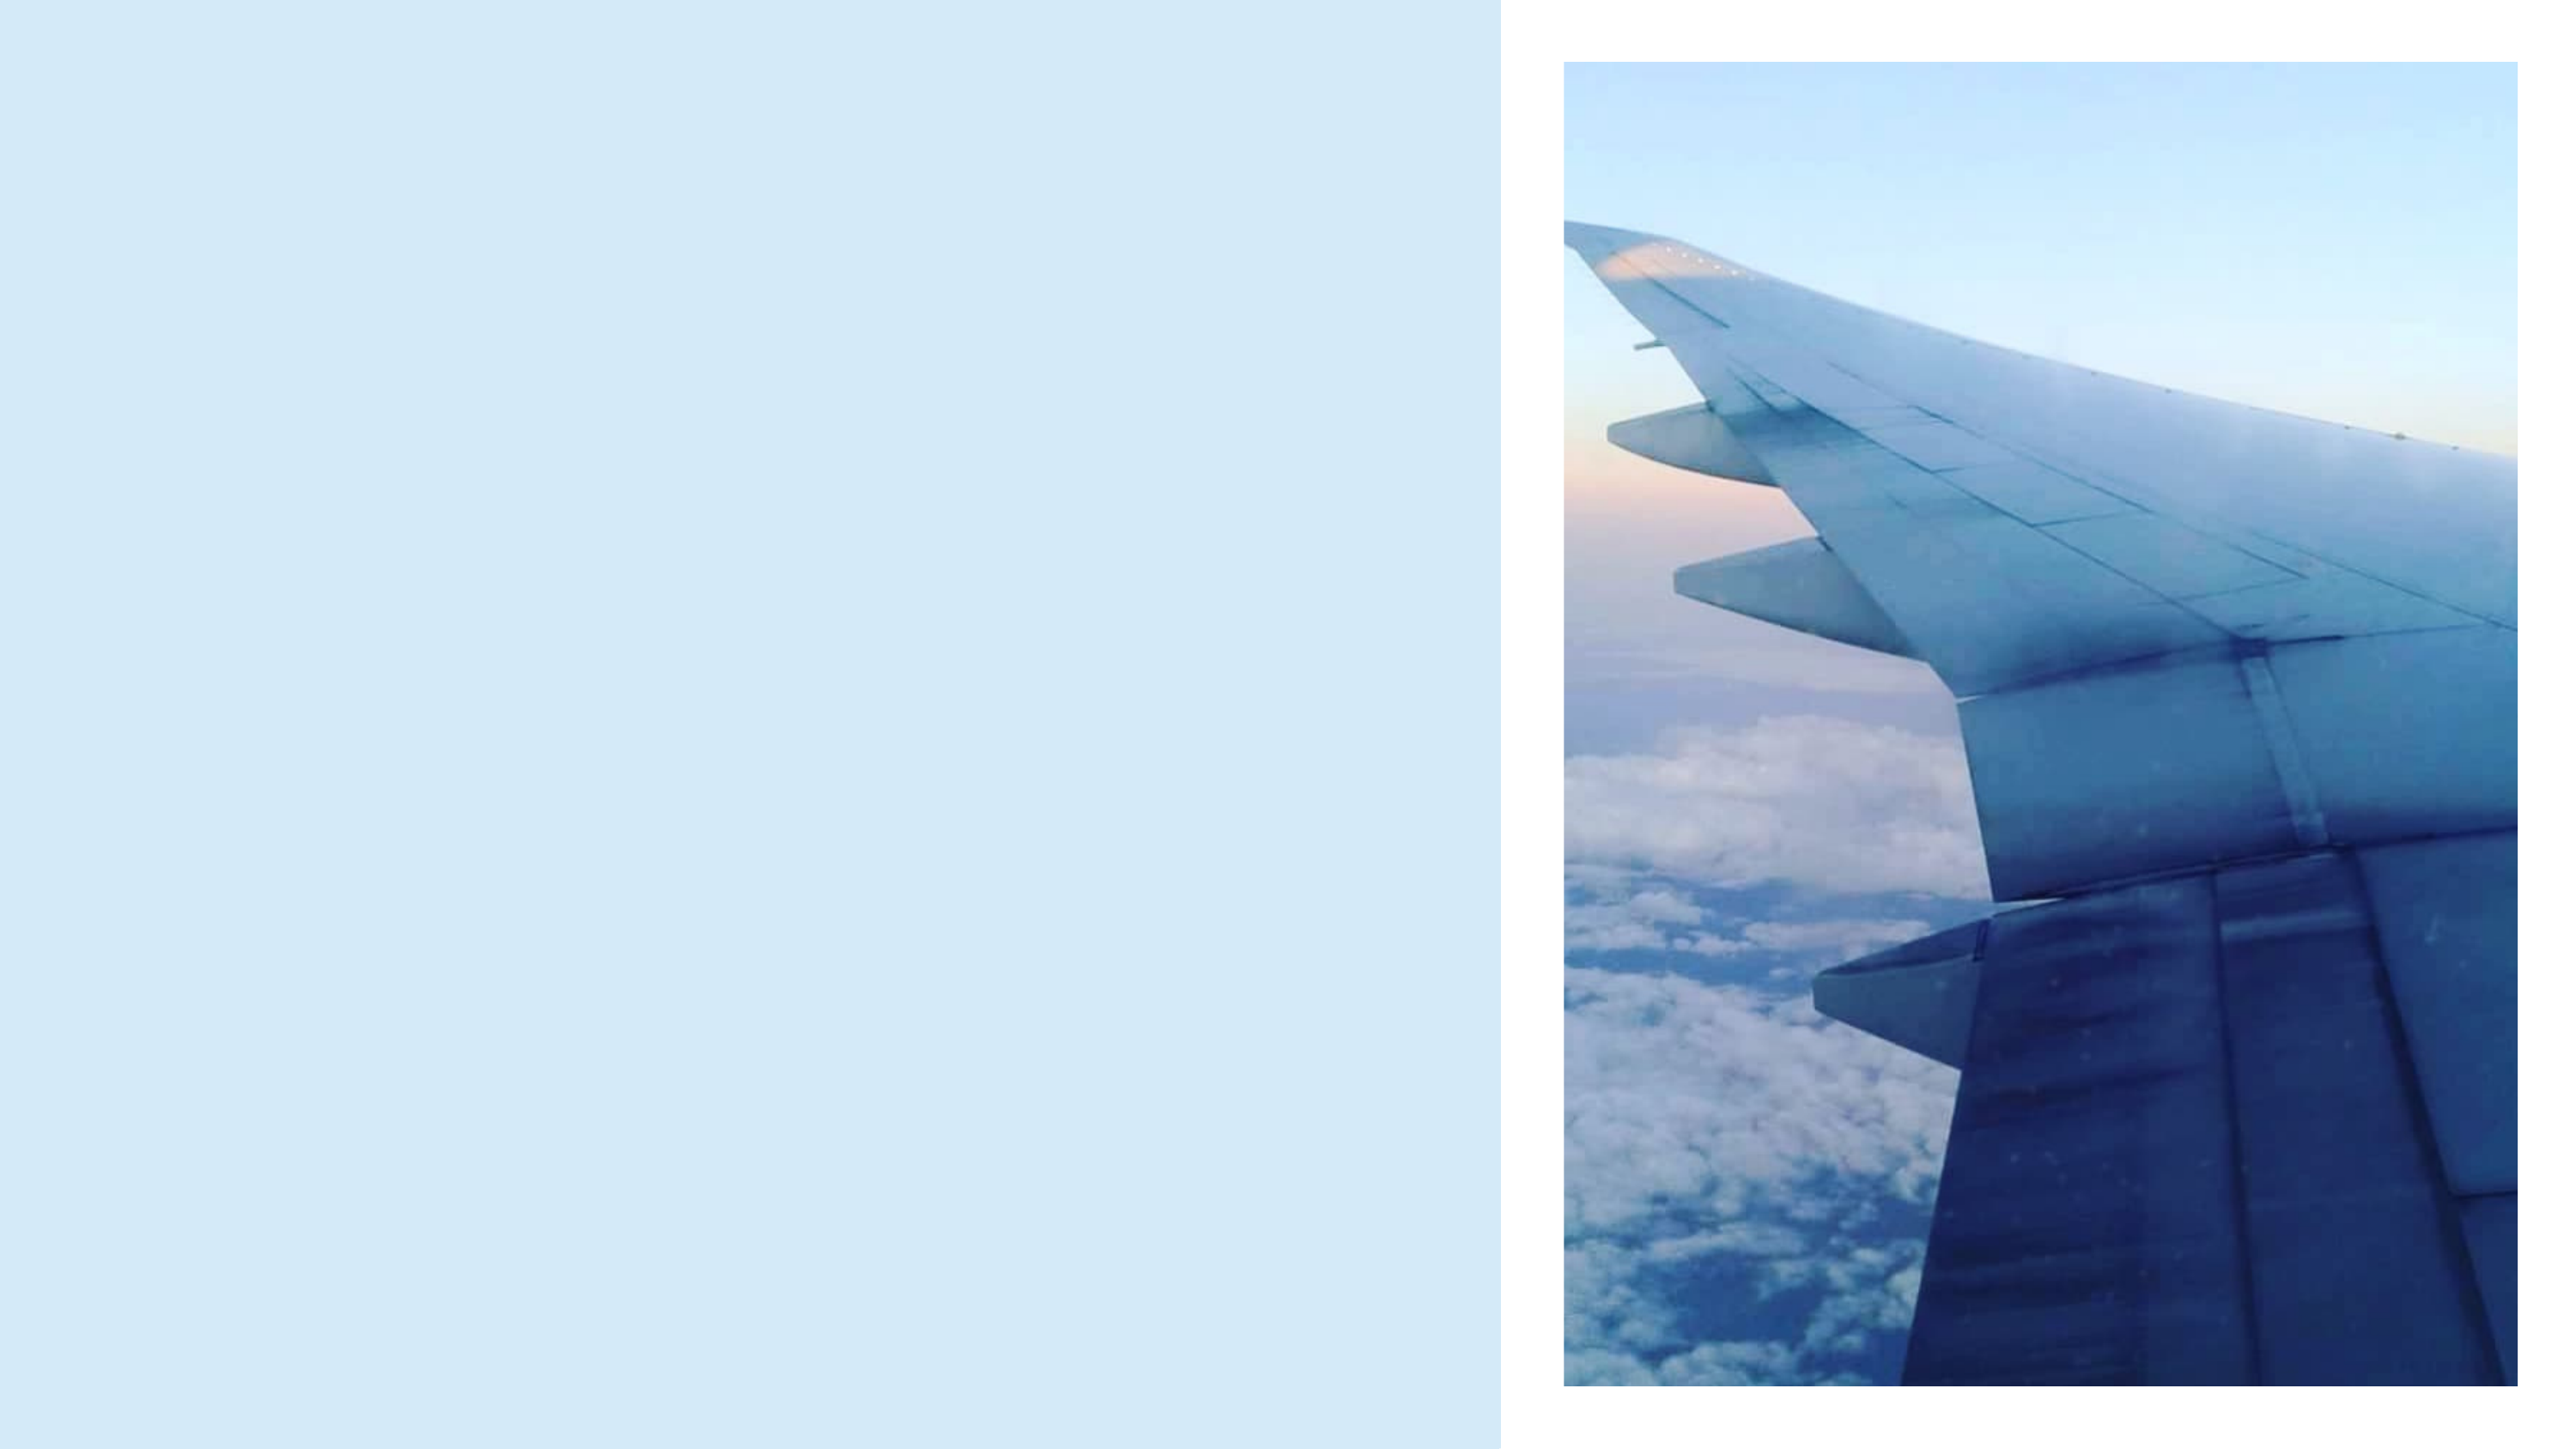

Interests:
Travel
Photograph
Movie
Music
Blog
Interests:
Travel
Photograph
Movie
Music
Blog
Interests:
Traveling
Photograph
Movie
Music
Blogging